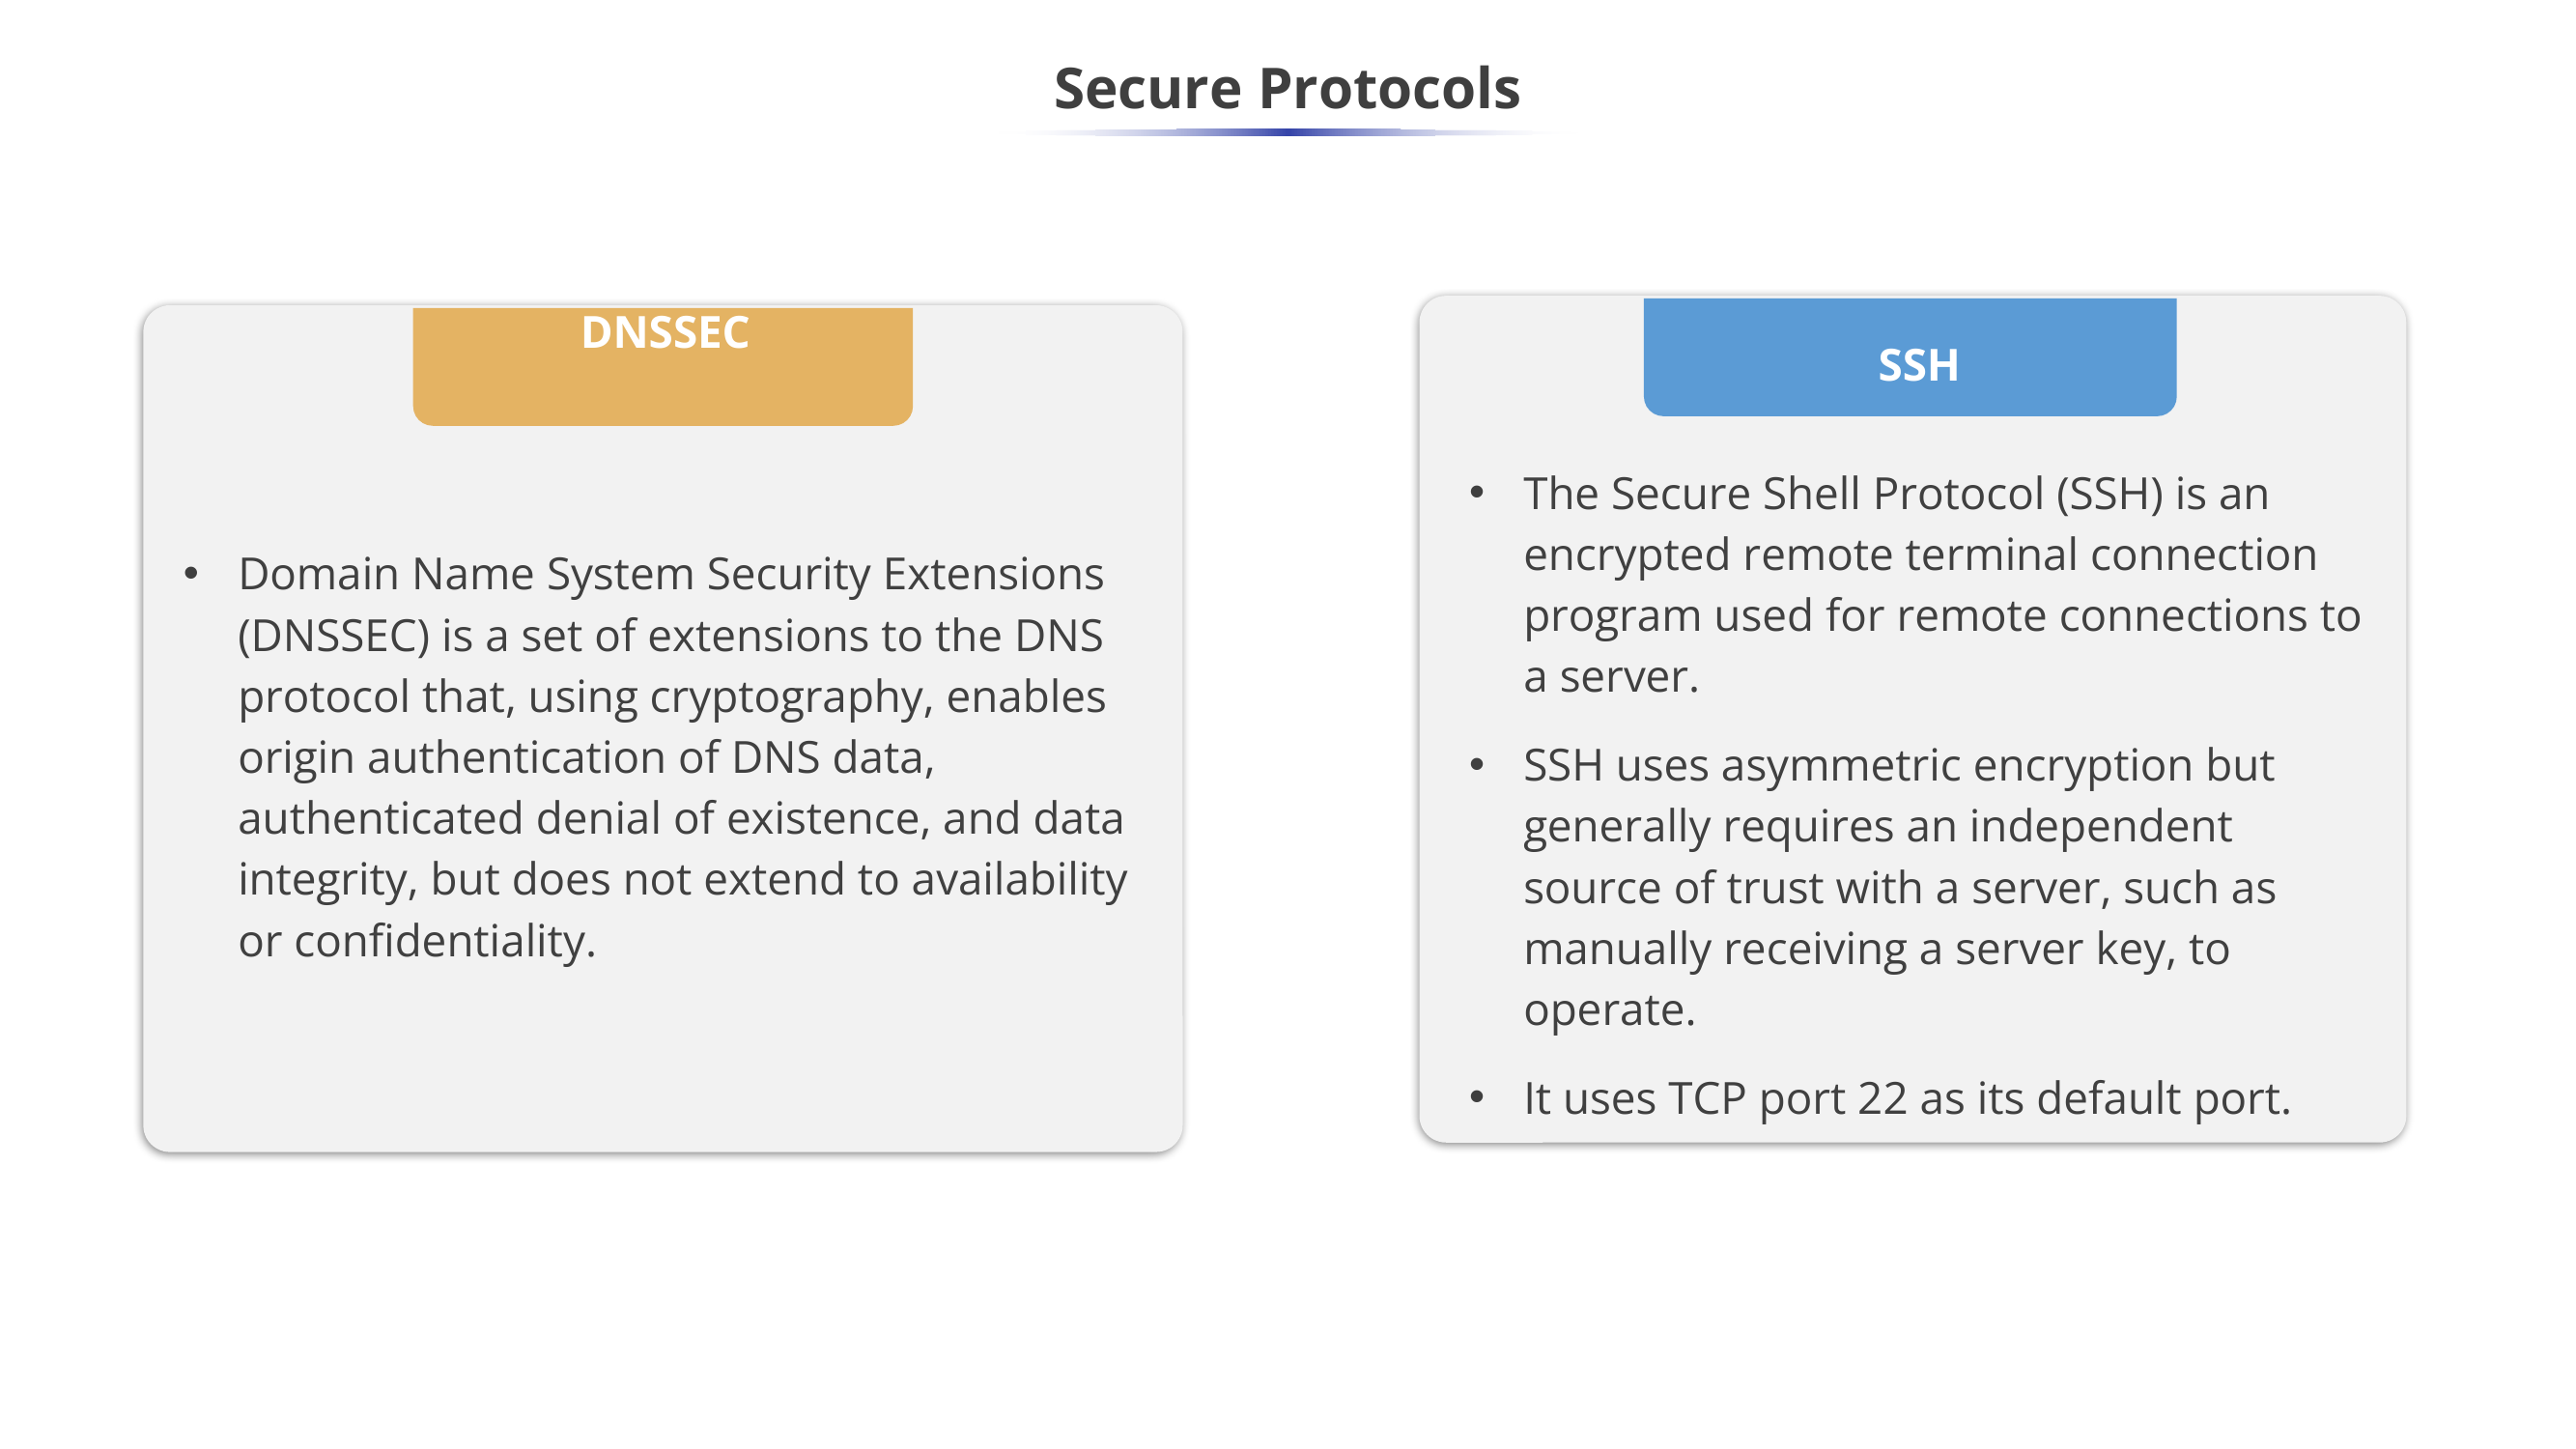

# Secure Protocols

SSH
The Secure Shell Protocol (SSH) is an encrypted remote terminal connection program used for remote connections to a server.

SSH uses asymmetric encryption but generally requires an independent source of trust with a server, such as manually receiving a server key, to operate.

It uses TCP port 22 as its default port.
DNSSEC

Domain Name System Security Extensions (DNSSEC) is a set of extensions to the DNS protocol that, using cryptography, enables origin authentication of DNS data, authenticated denial of existence, and data integrity, but does not extend to availability or confidentiality.